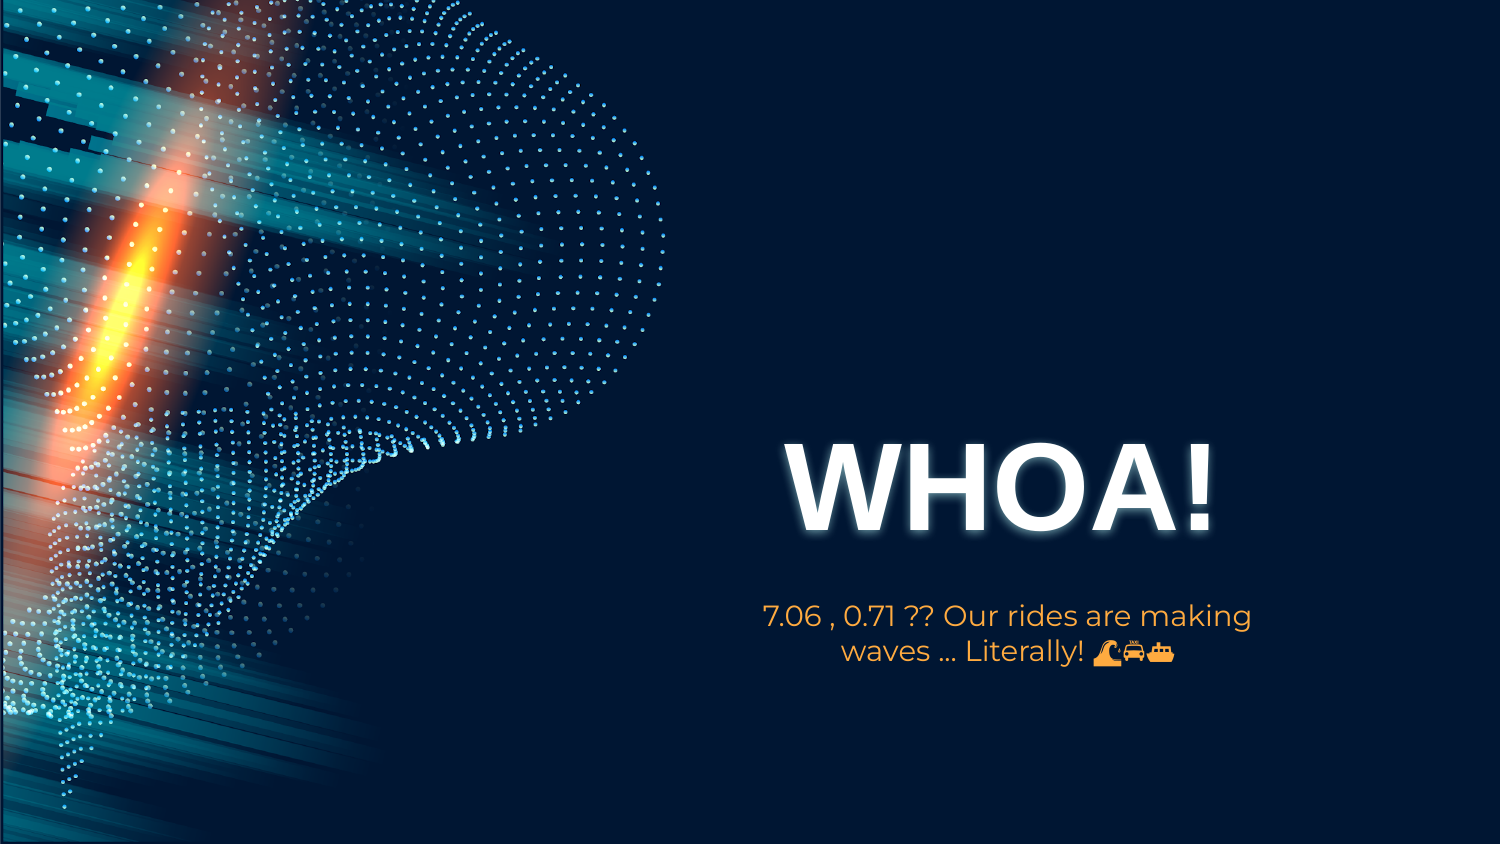

# WHOA!
7.06 , 0.71 ?? Our rides are making waves ... Literally! 🌊🚖⛴️